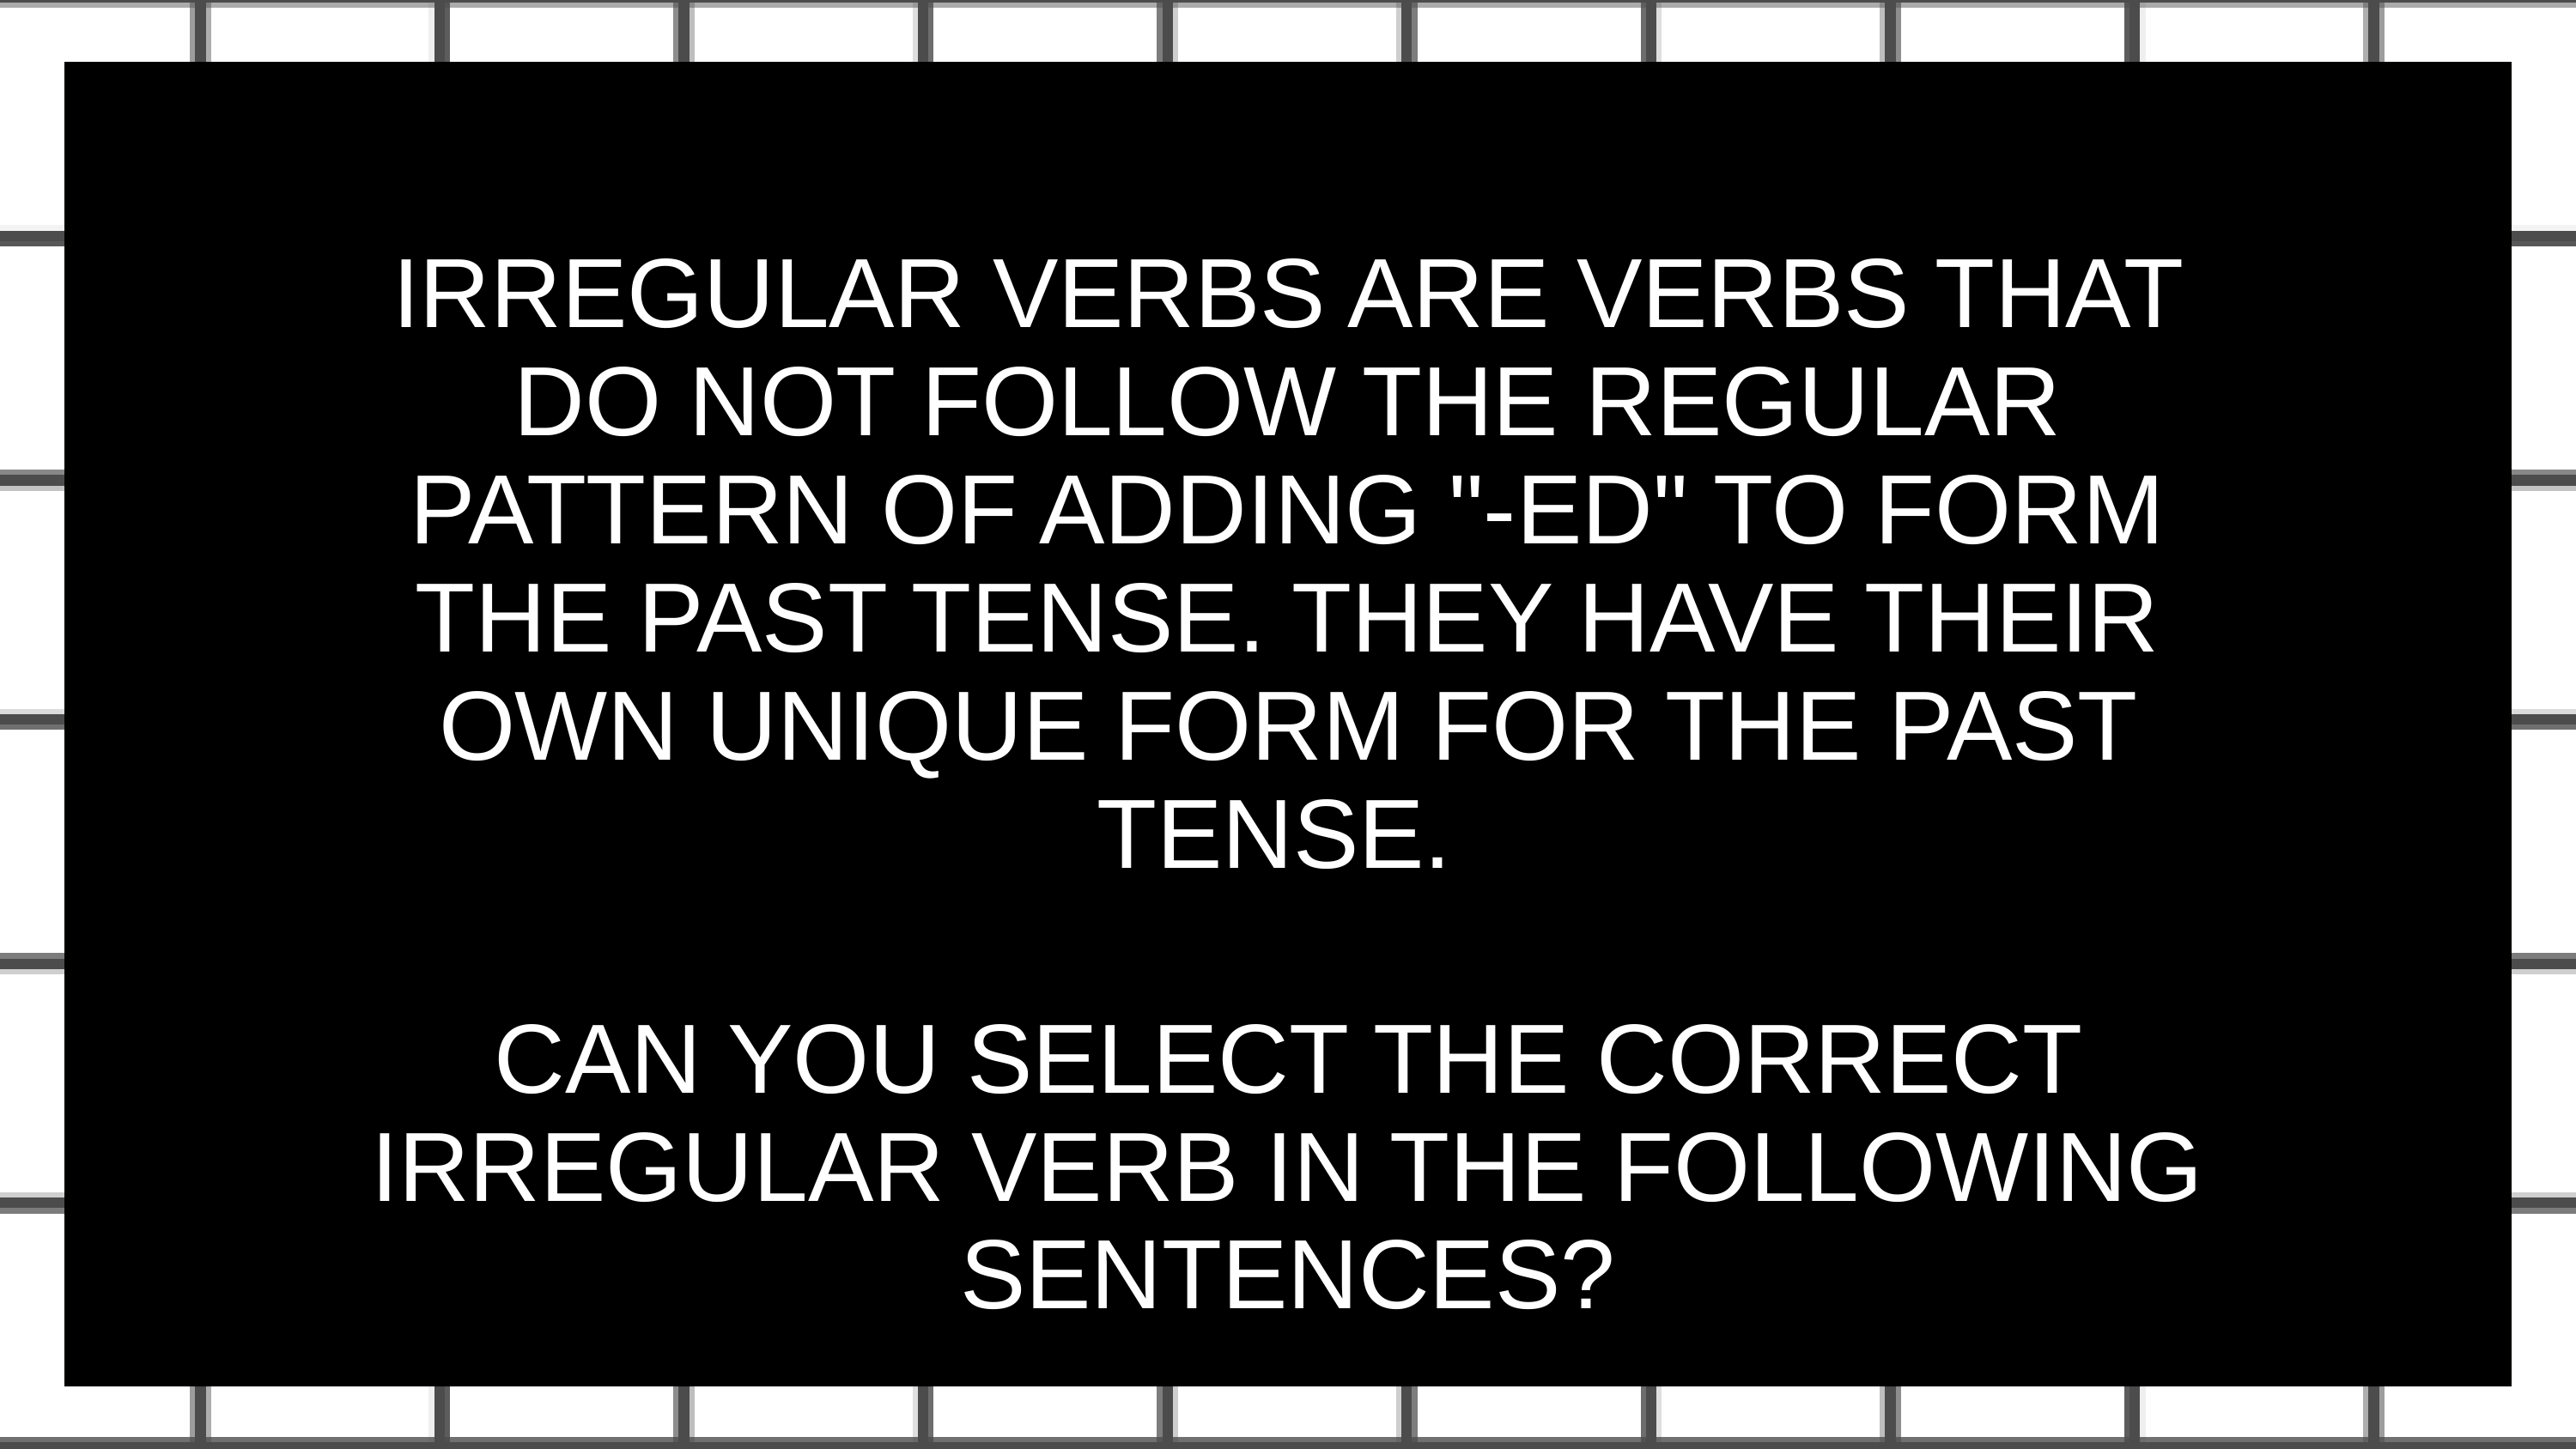

IRREGULAR VERBS ARE VERBS THAT DO NOT FOLLOW THE REGULAR PATTERN OF ADDING "-ED" TO FORM THE PAST TENSE. THEY HAVE THEIR OWN UNIQUE FORM FOR THE PAST TENSE.

CAN YOU SELECT THE CORRECT IRREGULAR VERB IN THE FOLLOWING SENTENCES?